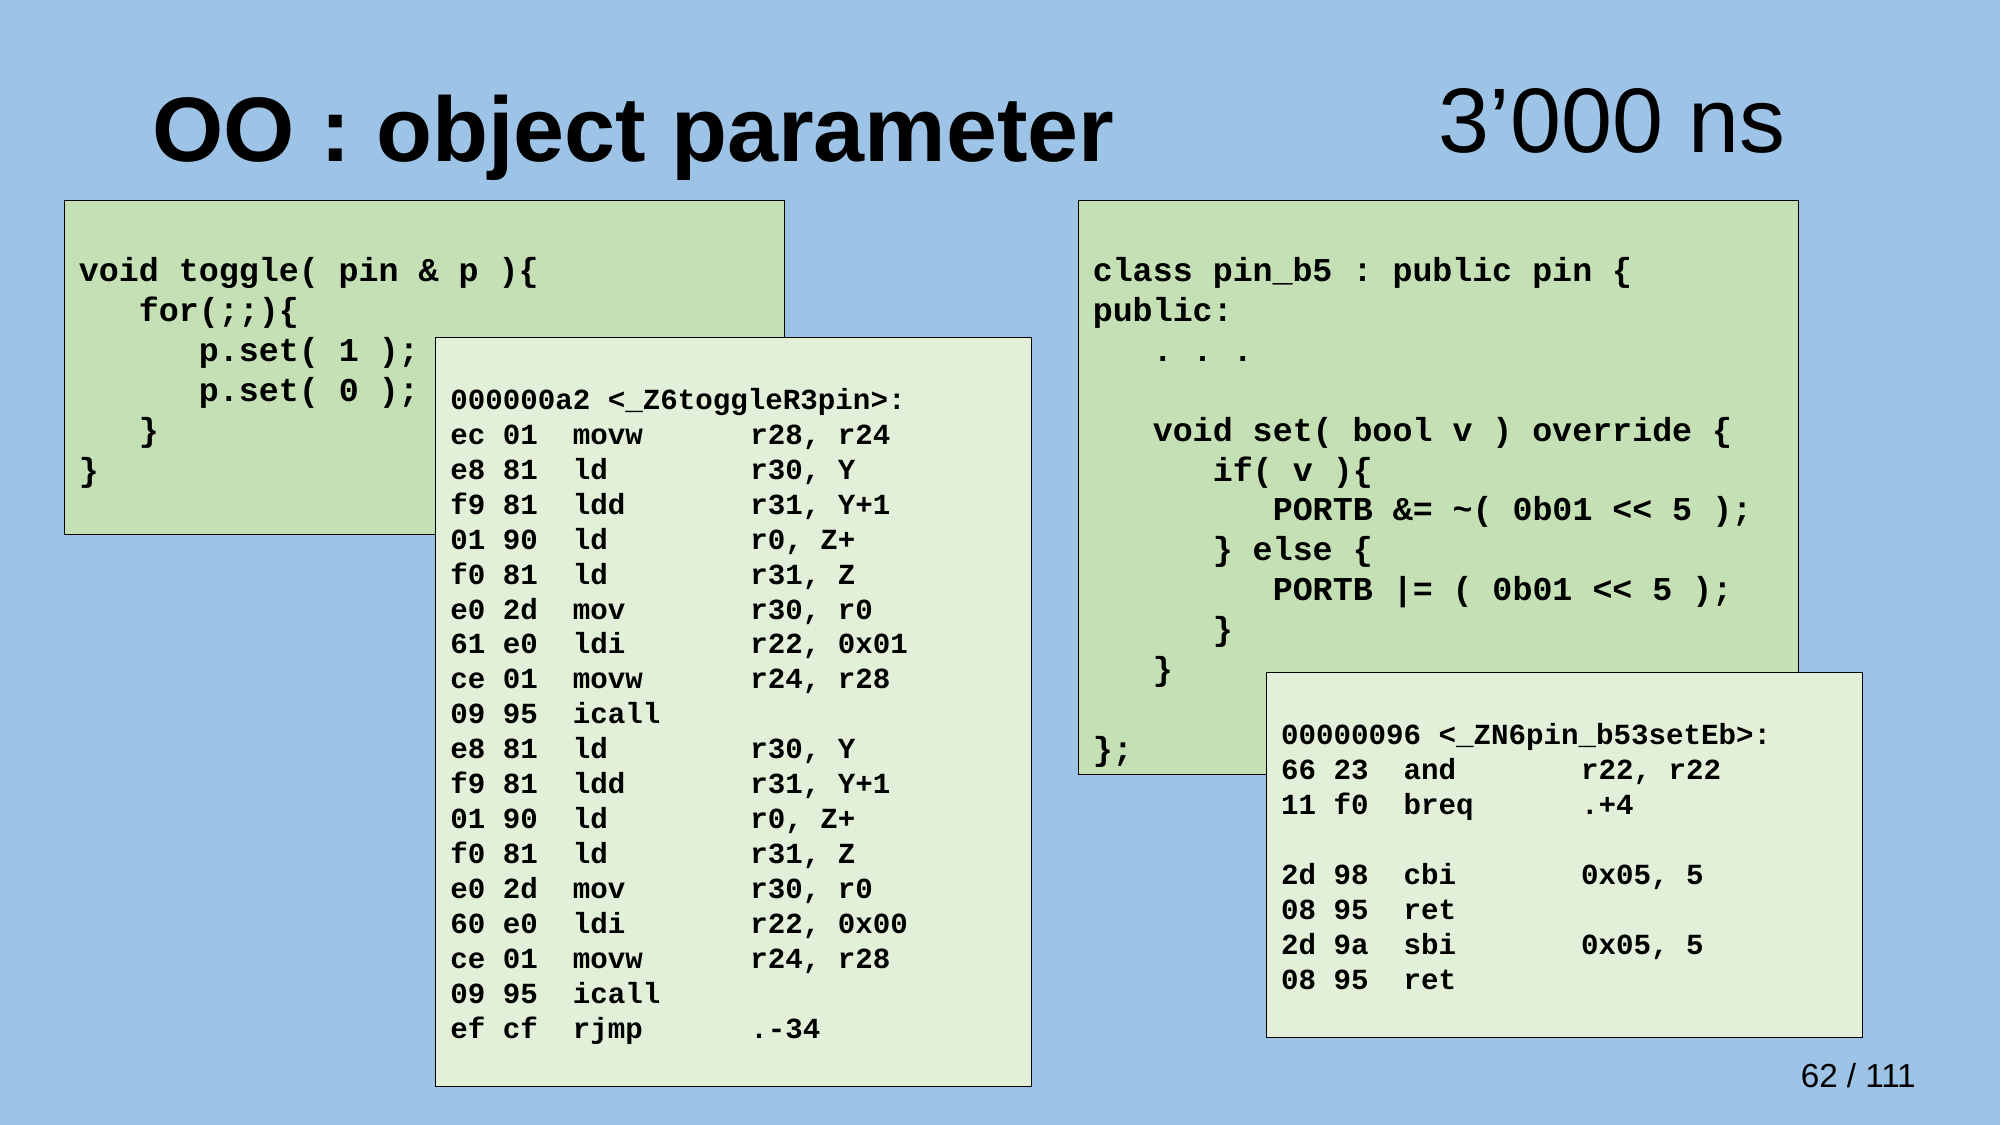

# OO : object parameter
3’000 ns

void toggle( pin & p ){
   for(;;){
      p.set( 1 );
      p.set( 0 );
   }
}

class pin_b5 : public pin {
public:
   . . .

   void set( bool v ) override {
      if( v ){
         PORTB &= ~( 0b01 << 5 );
      } else {
         PORTB |= ( 0b01 << 5 );
      }
   }

};

000000a2 <_Z6toggleR3pin>:
ec 01  movw	r28, r24
e8 81  ld	r30, Y
f9 81  ldd	r31, Y+1
01 90  ld	r0, Z+
f0 81  ld	r31, Z
e0 2d  mov	r30, r0
61 e0  ldi	r22, 0x01
ce 01  movw	r24, r28
09 95  icall
e8 81  ld	r30, Y
f9 81  ldd	r31, Y+1
01 90  ld	r0, Z+
f0 81  ld	r31, Z
e0 2d  mov	r30, r0
60 e0  ldi	r22, 0x00
ce 01  movw	r24, r28
09 95  icall
ef cf  rjmp	.-34

00000096 <_ZN6pin_b53setEb>:
66 23  and	r22, r22
11 f0  breq	.+4
2d 98  cbi	0x05, 5
08 95  ret
2d 9a  sbi	0x05, 5
08 95  ret